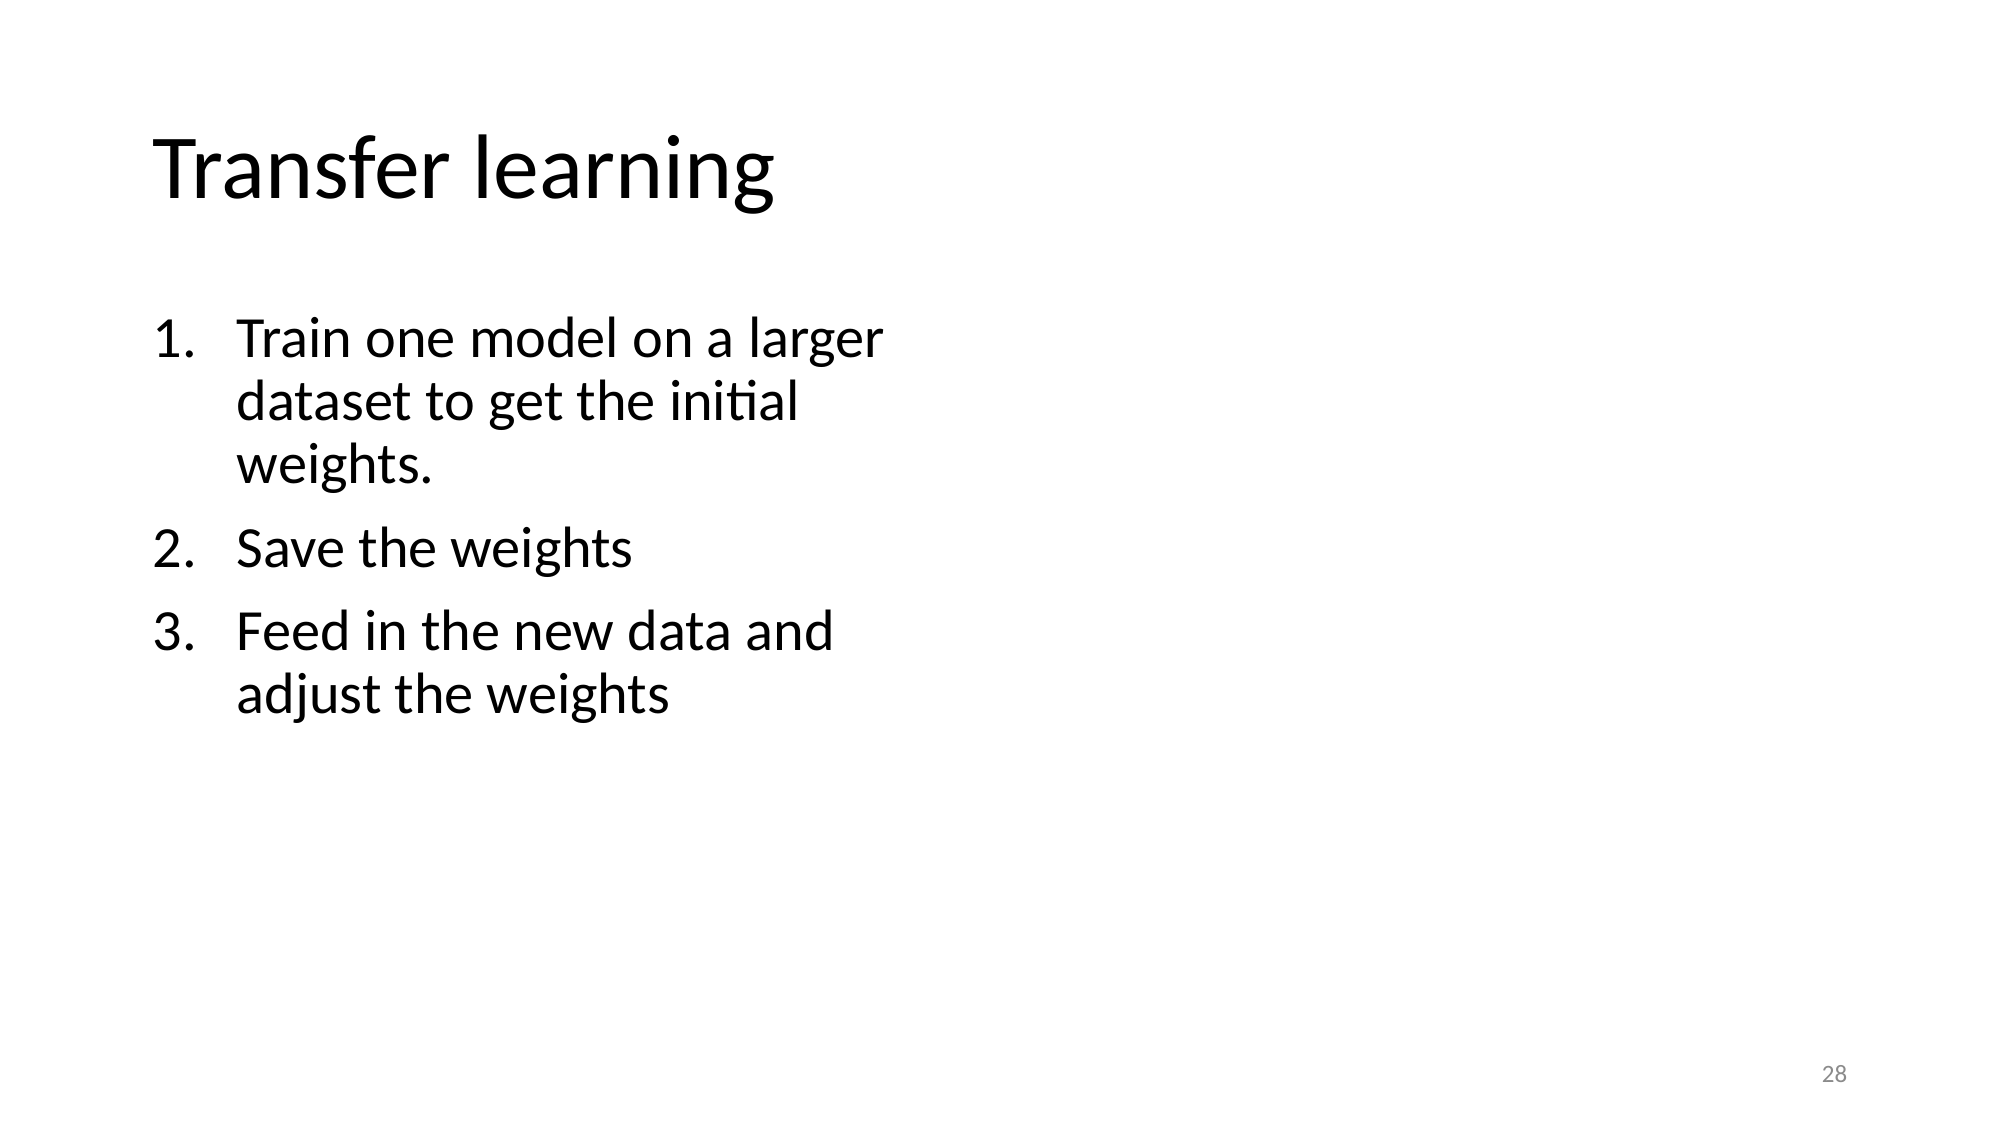

# Transfer learning
Train one model on a larger dataset to get the initial weights.
Save the weights
Feed in the new data and adjust the weights

28